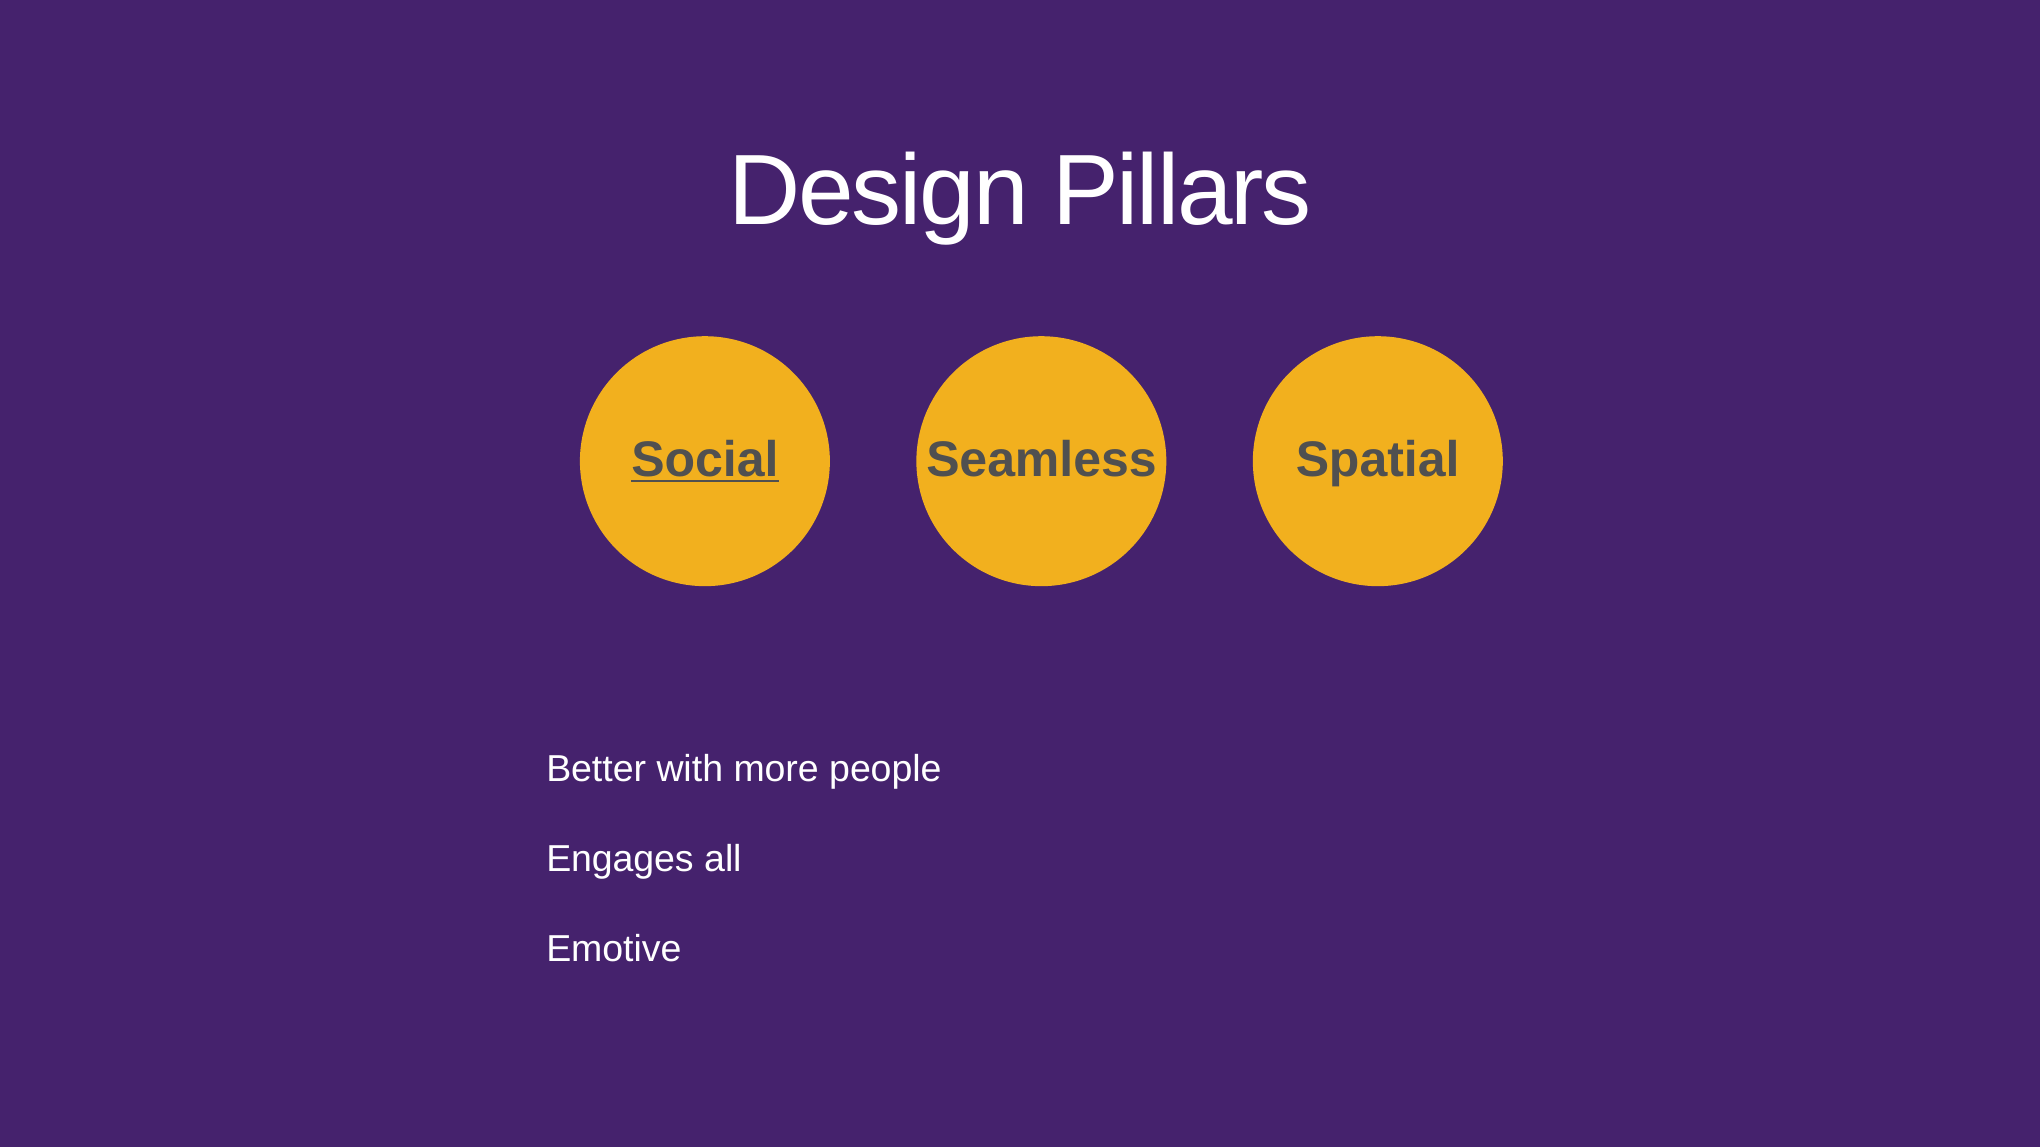

Design Pillars

Social

Seamless

Spatial
Better with more people

Engages all

Emotive